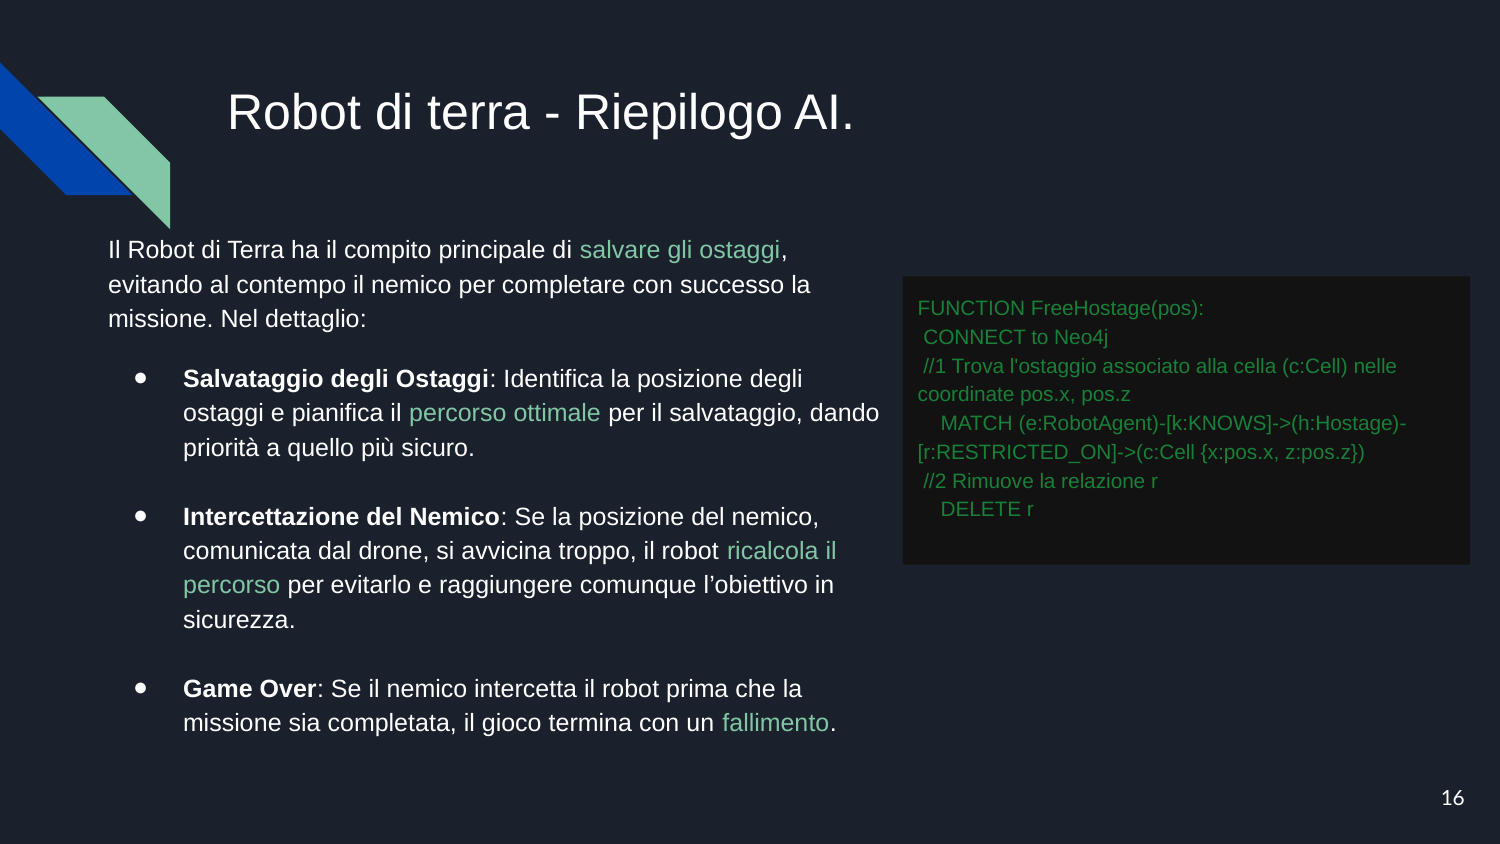

# Robot di terra - Riepilogo AI.
Il Robot di Terra ha il compito principale di salvare gli ostaggi, evitando al contempo il nemico per completare con successo la missione. Nel dettaglio:
Salvataggio degli Ostaggi: Identifica la posizione degli ostaggi e pianifica il percorso ottimale per il salvataggio, dando priorità a quello più sicuro.
Intercettazione del Nemico: Se la posizione del nemico, comunicata dal drone, si avvicina troppo, il robot ricalcola il percorso per evitarlo e raggiungere comunque l’obiettivo in sicurezza.
Game Over: Se il nemico intercetta il robot prima che la missione sia completata, il gioco termina con un fallimento.

FUNCTION FreeHostage(pos):
 CONNECT to Neo4j
 //1 Trova l'ostaggio associato alla cella (c:Cell) nelle coordinate pos.x, pos.z
    MATCH (e:RobotAgent)-[k:KNOWS]->(h:Hostage)-[r:RESTRICTED_ON]->(c:Cell {x:pos.x, z:pos.z})
 //2 Rimuove la relazione r
    DELETE r

16